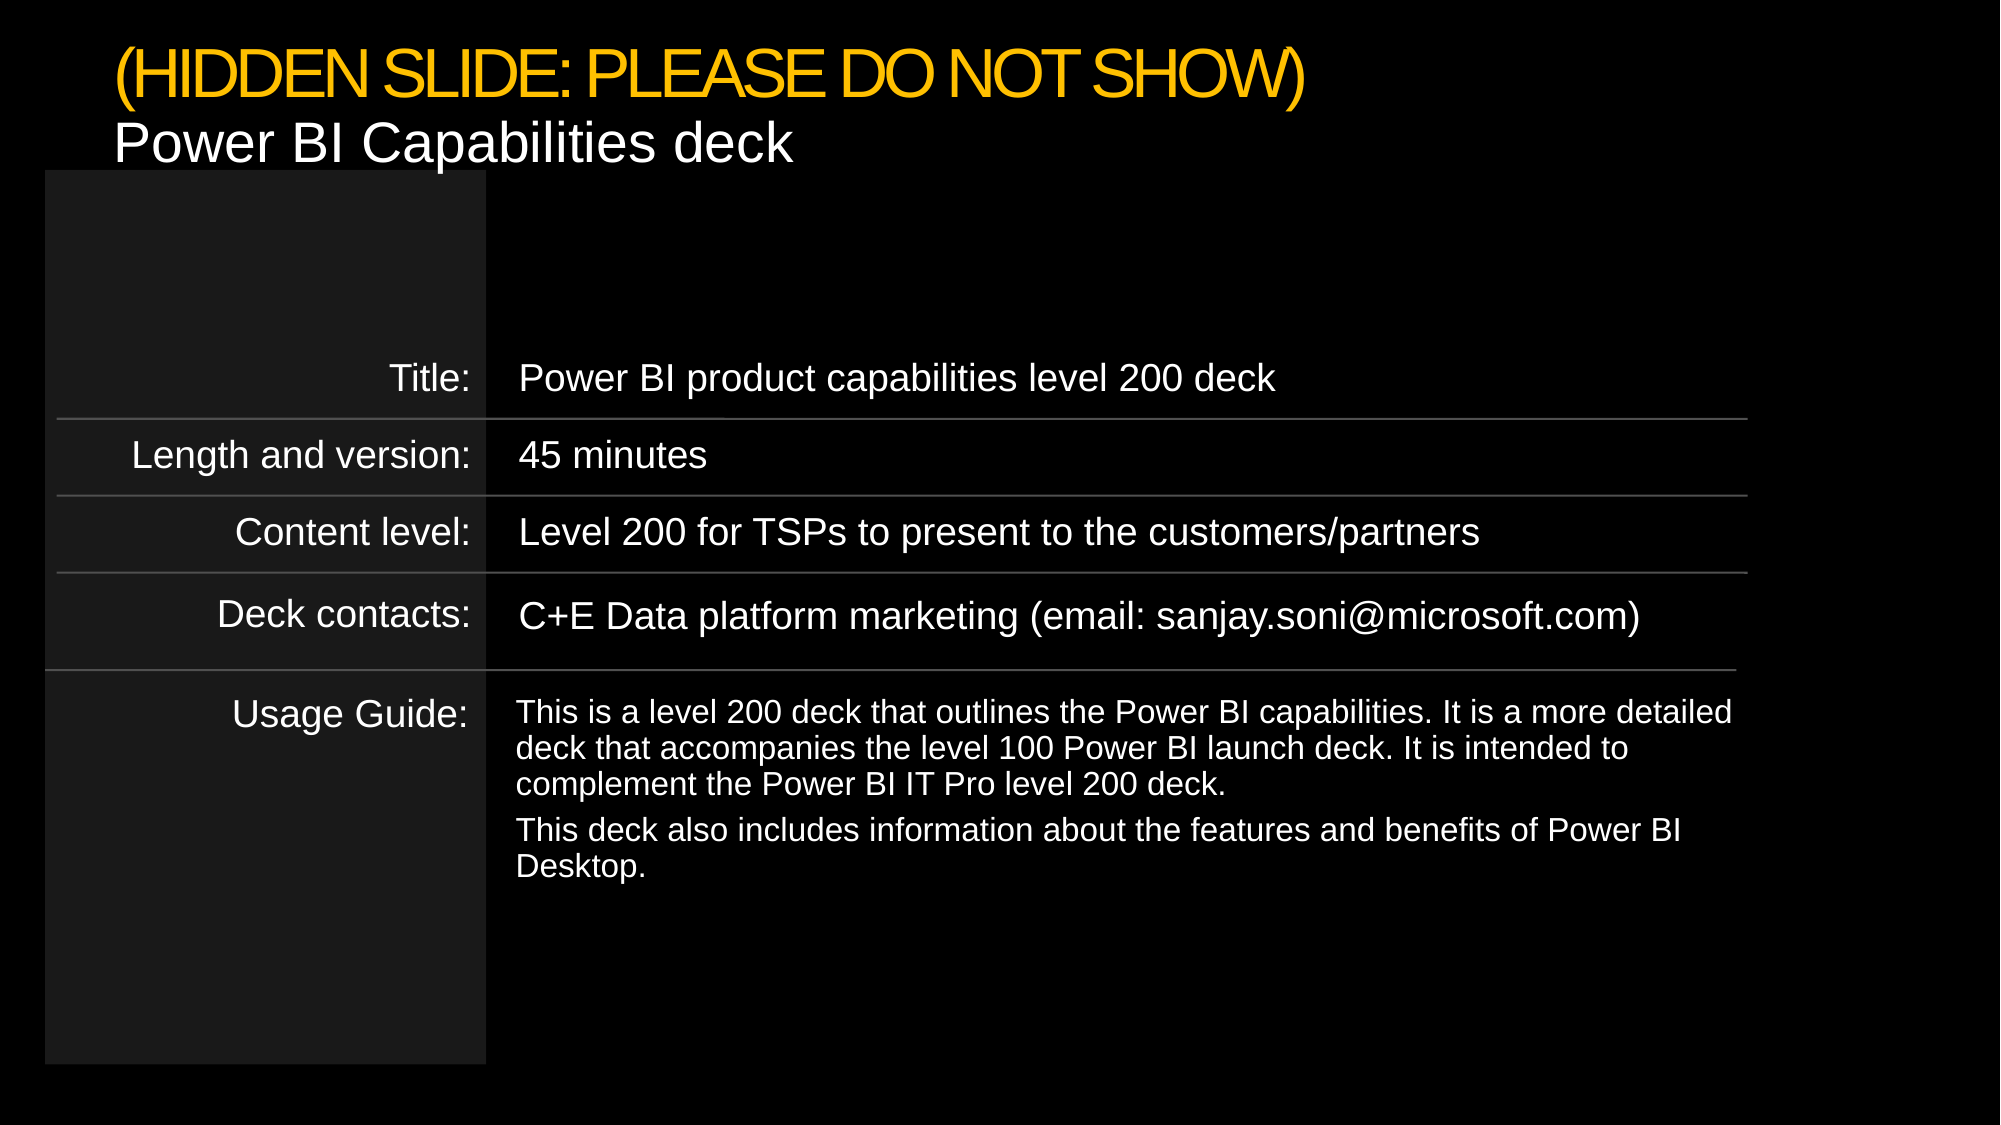

(HIDDEN SLIDE: PLEASE DO NOT SHOW)
Power BI Capabilities deck

Title:
Power BI product capabilities level 200 deck

45 minutes
Length and version:

Content level:
Level 200 for TSPs to present to the customers/partners

Deck contacts:
C+E Data platform marketing (email: sanjay.soni@microsoft.com)

Usage Guide:
This is a level 200 deck that outlines the Power BI capabilities. It is a more detailed deck that accompanies the level 100 Power BI launch deck. It is intended to complement the Power BI IT Pro level 200 deck.
This deck also includes information about the features and benefits of Power BI Desktop.